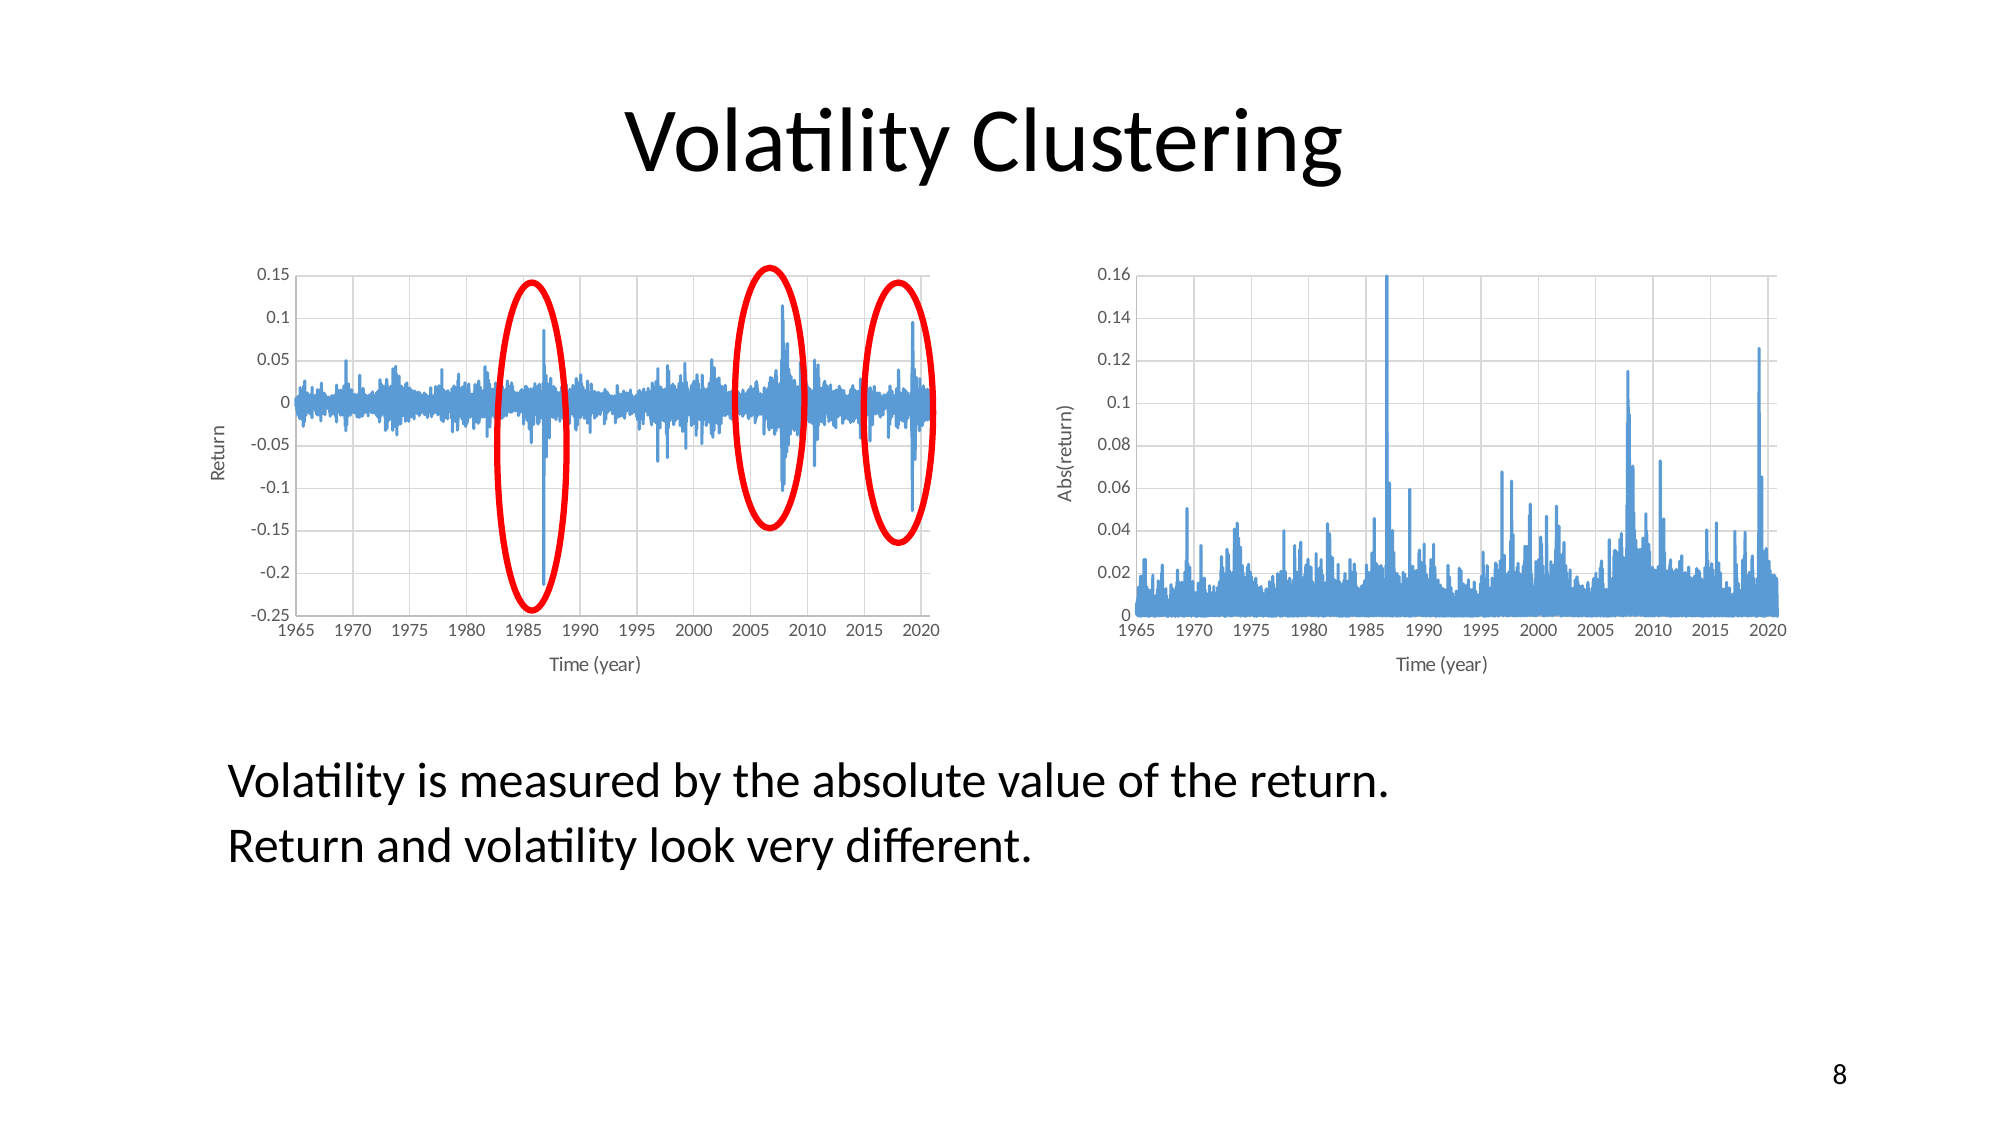

# Volatility Clustering

### Chart

| Category |  |
|---|---|

### Chart

| Category |  |
|---|---|

Volatility is measured by the absolute value of the return.
Return and volatility look very different.
8